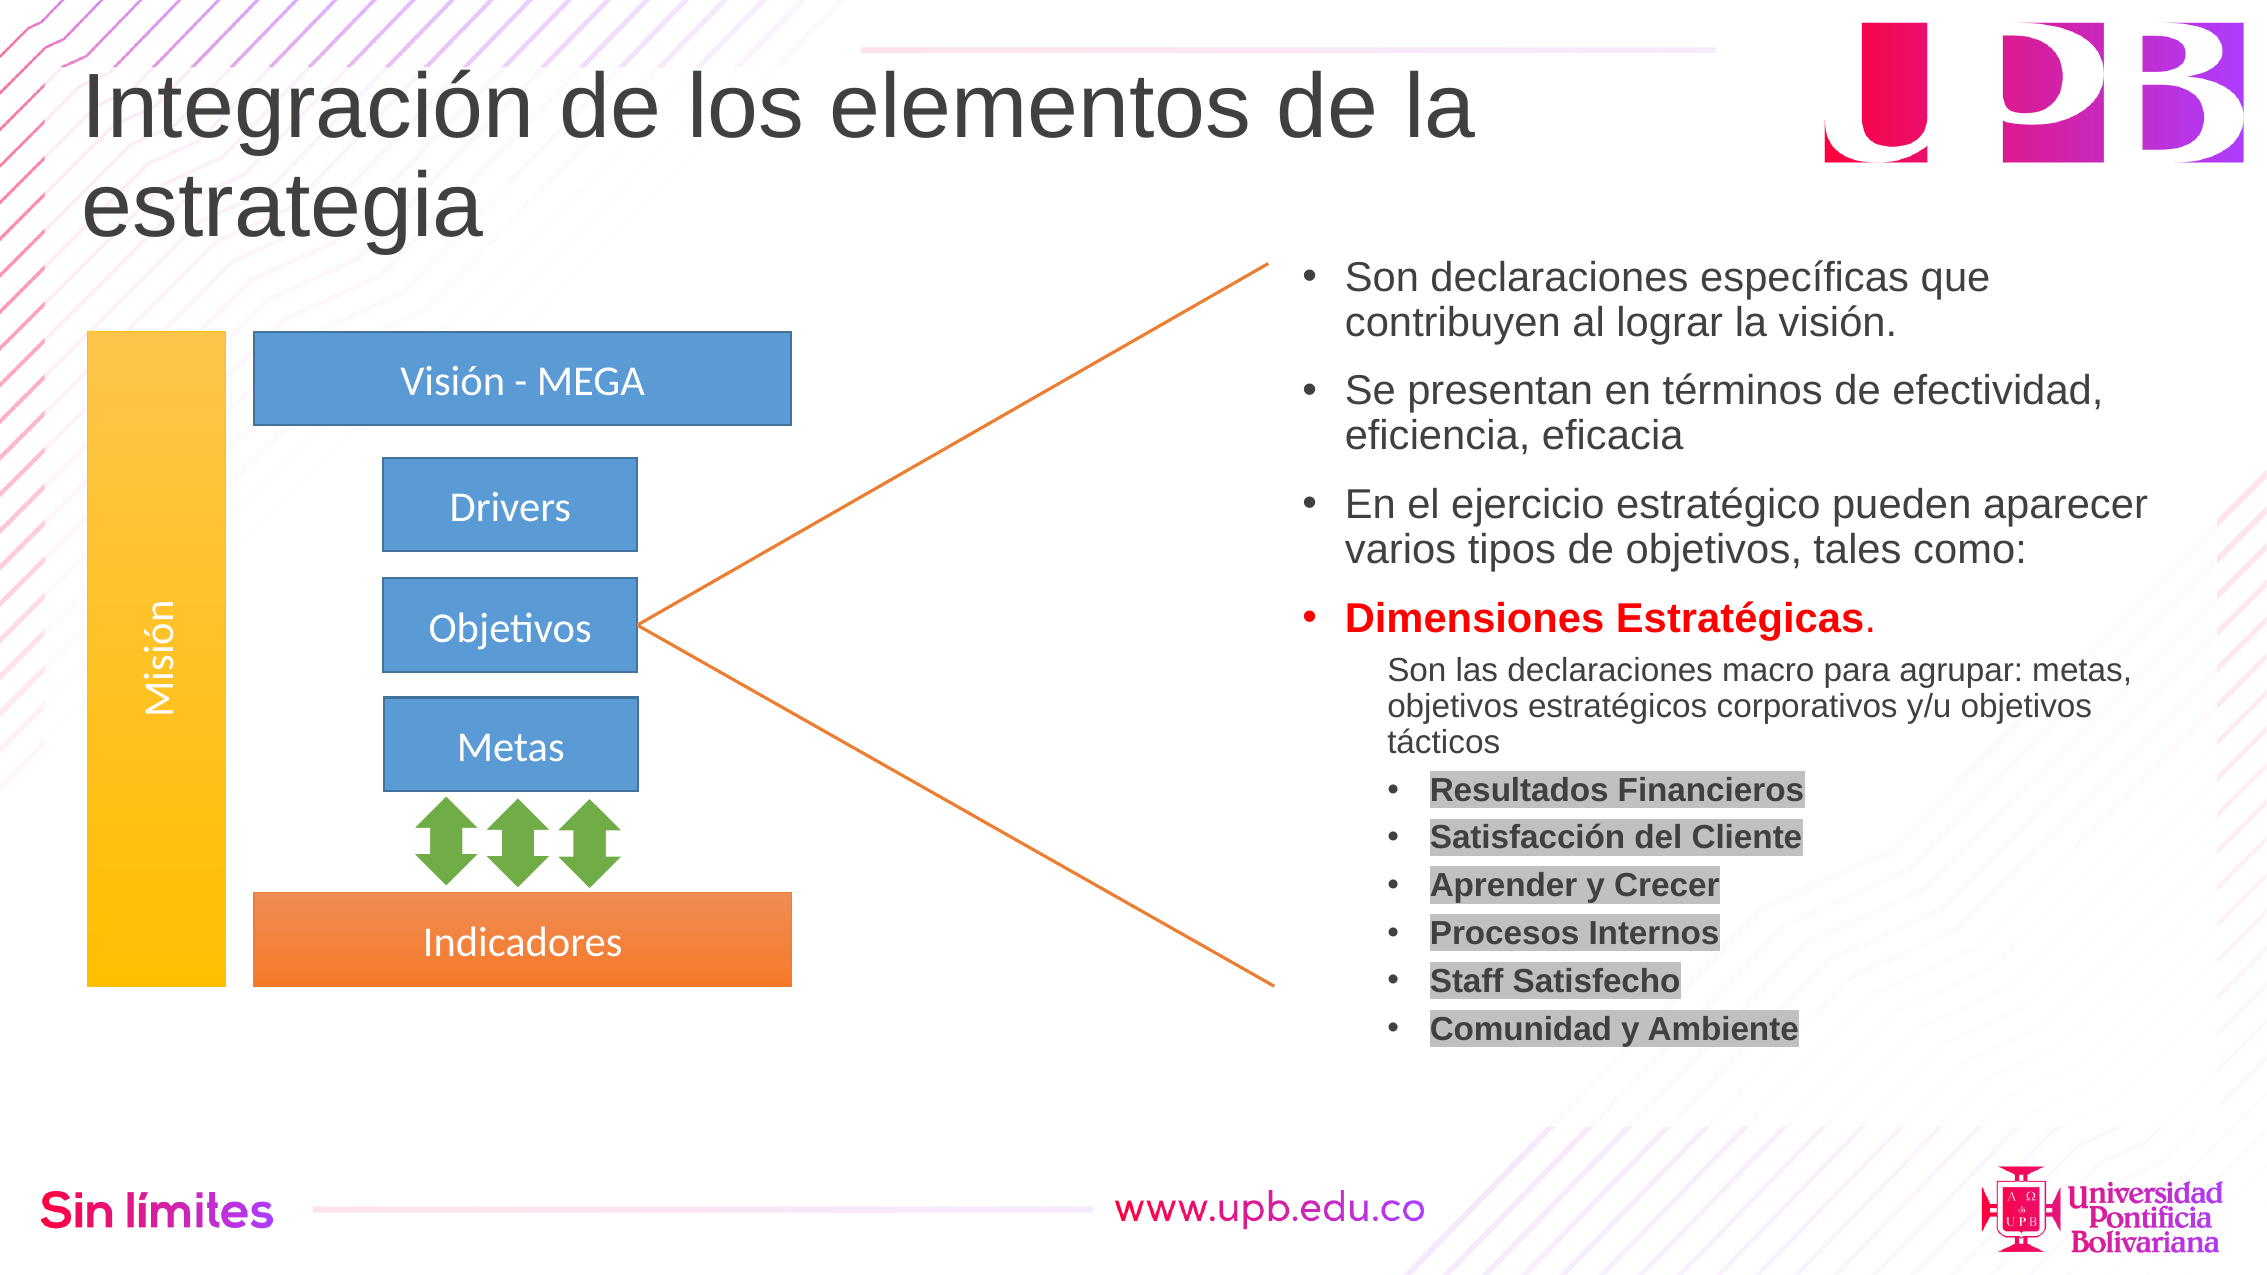

# Integración de los elementos de la estrategia
Son declaraciones específicas que contribuyen al lograr la visión.
Se presentan en términos de efectividad, eficiencia, eficacia
En el ejercicio estratégico pueden aparecer varios tipos de objetivos, tales como:
Dimensiones Estratégicas.
Son las declaraciones macro para agrupar: metas, objetivos estratégicos corporativos y/u objetivos tácticos
Resultados Financieros
Satisfacción del Cliente
Aprender y Crecer
Procesos Internos
Staff Satisfecho
Comunidad y Ambiente
Misión
Visión - MEGA
Drivers
Objetivos
Metas

Indicadores